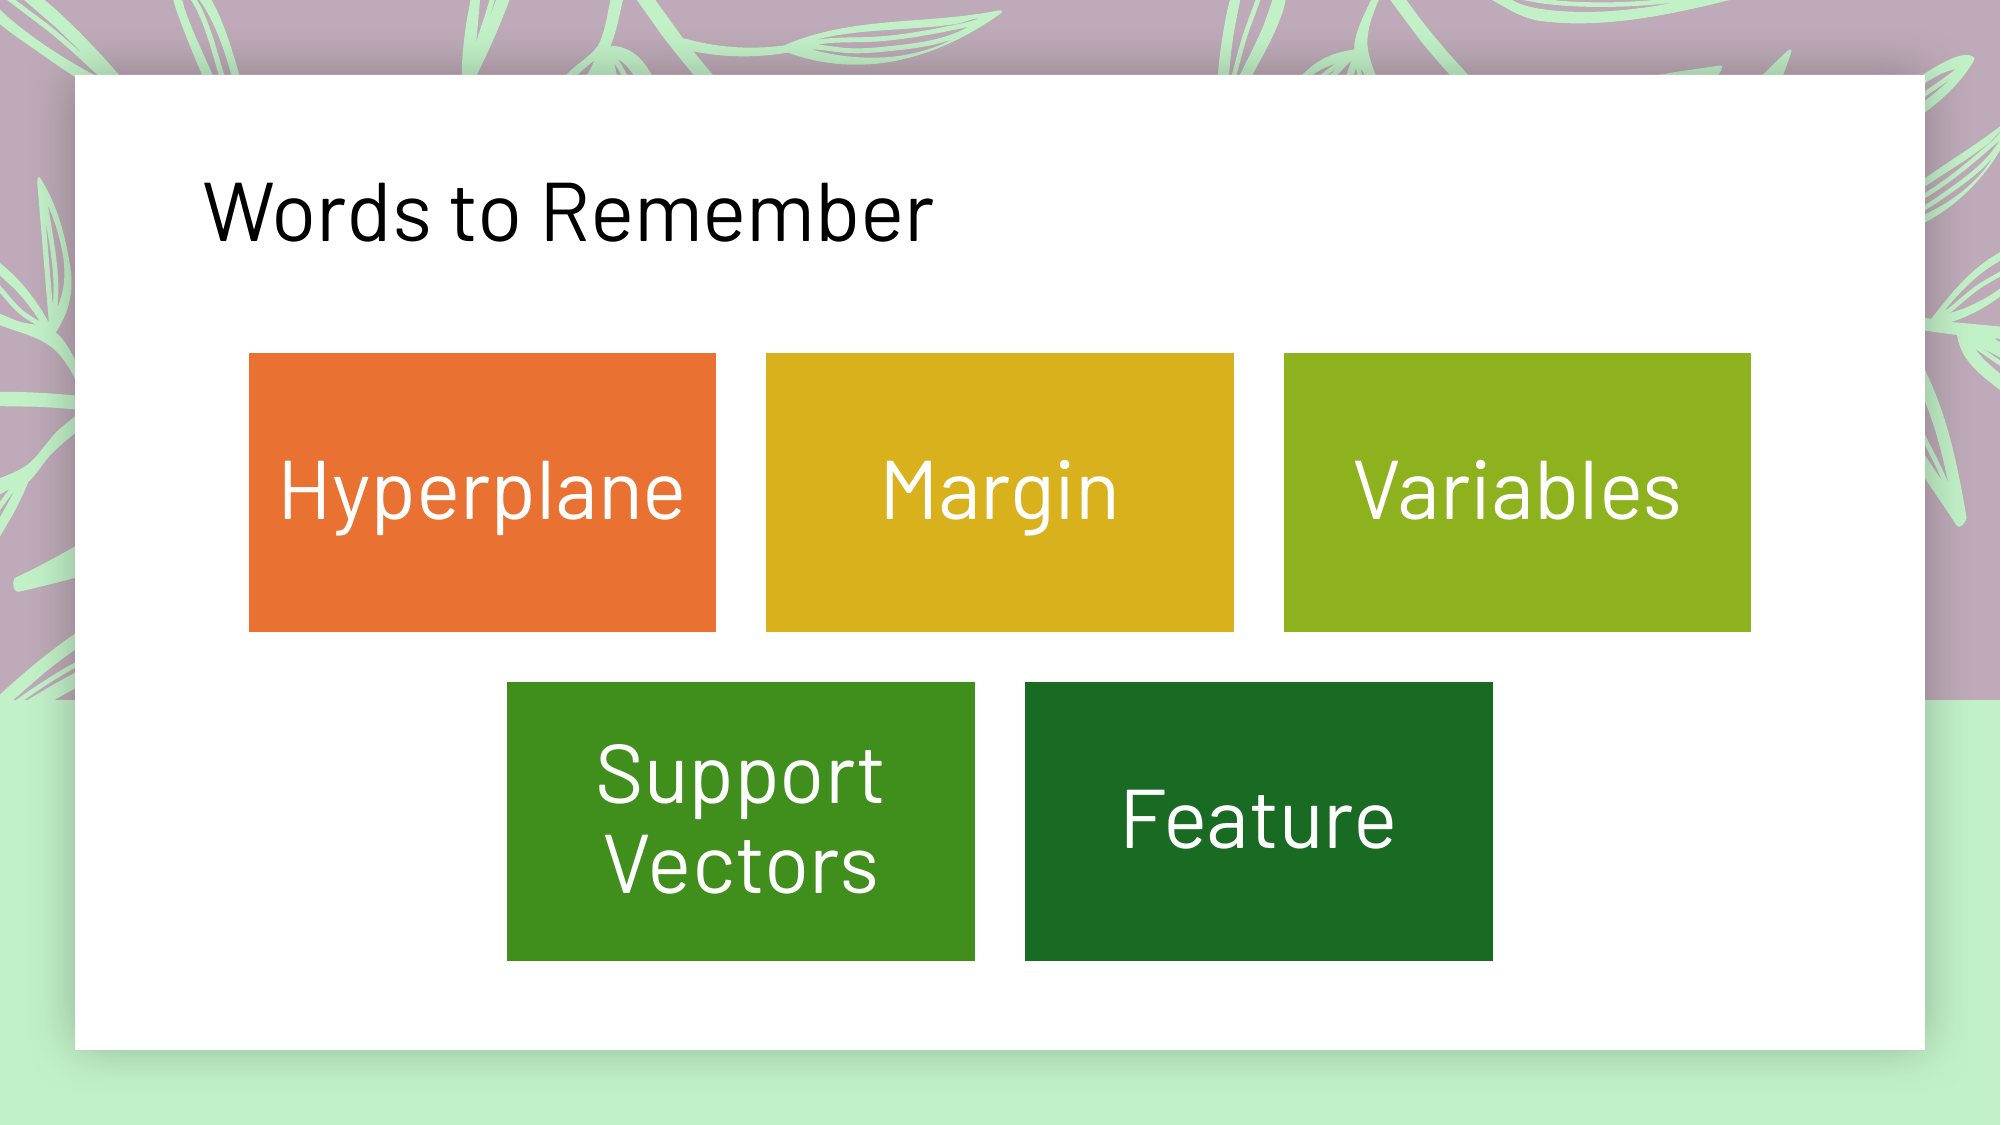

# Words to Remember
Hyperplane
Margin
Variables
Support Vectors
Feature